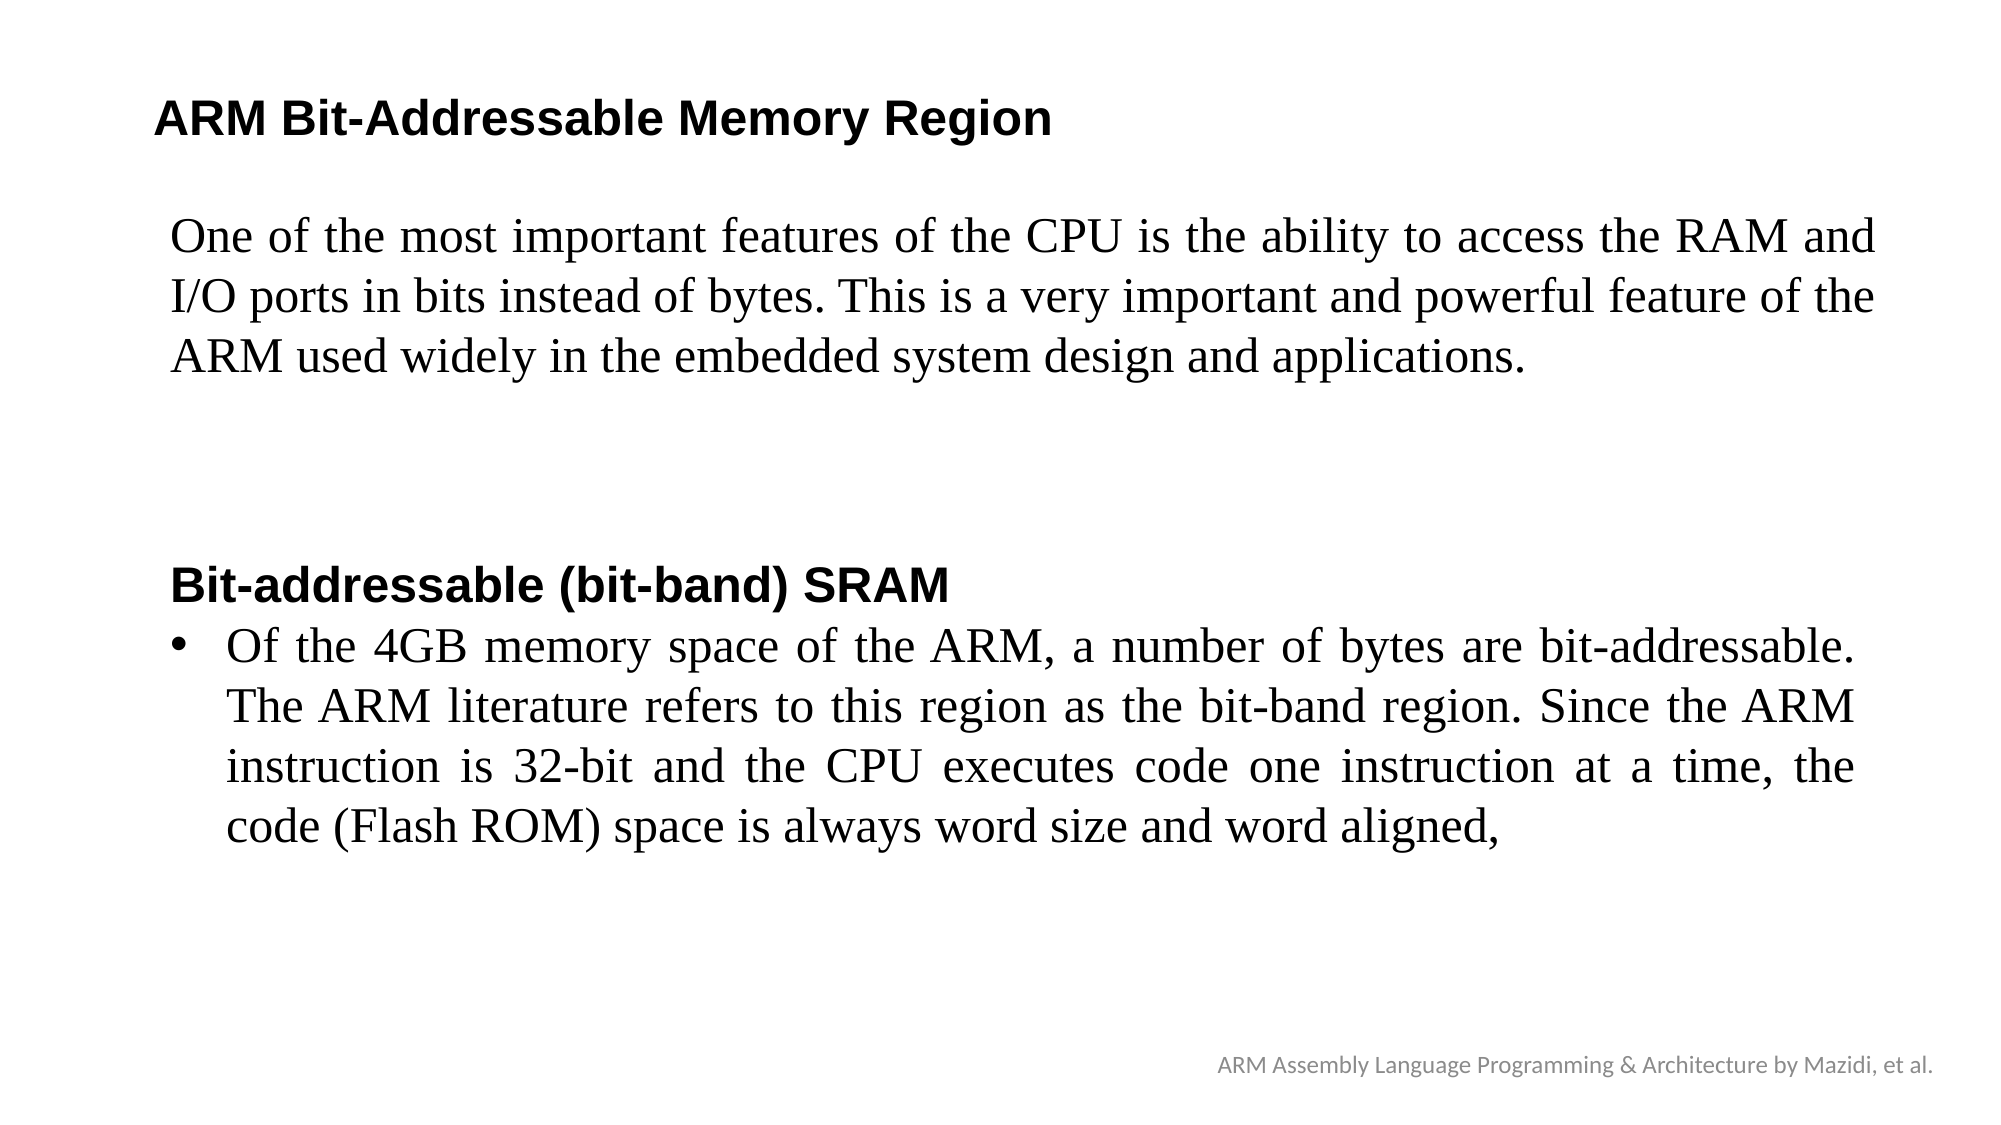

ARM Bit-Addressable Memory Region
One of the most important features of the CPU is the ability to access the RAM and I/O ports in bits instead of bytes. This is a very important and powerful feature of the ARM used widely in the embedded system design and applications.
Bit-addressable (bit-band) SRAM
Of the 4GB memory space of the ARM, a number of bytes are bit-addressable. The ARM literature refers to this region as the bit-band region. Since the ARM instruction is 32-bit and the CPU executes code one instruction at a time, the code (Flash ROM) space is always word size and word aligned,
ARM Assembly Language Programming & Architecture by Mazidi, et al.